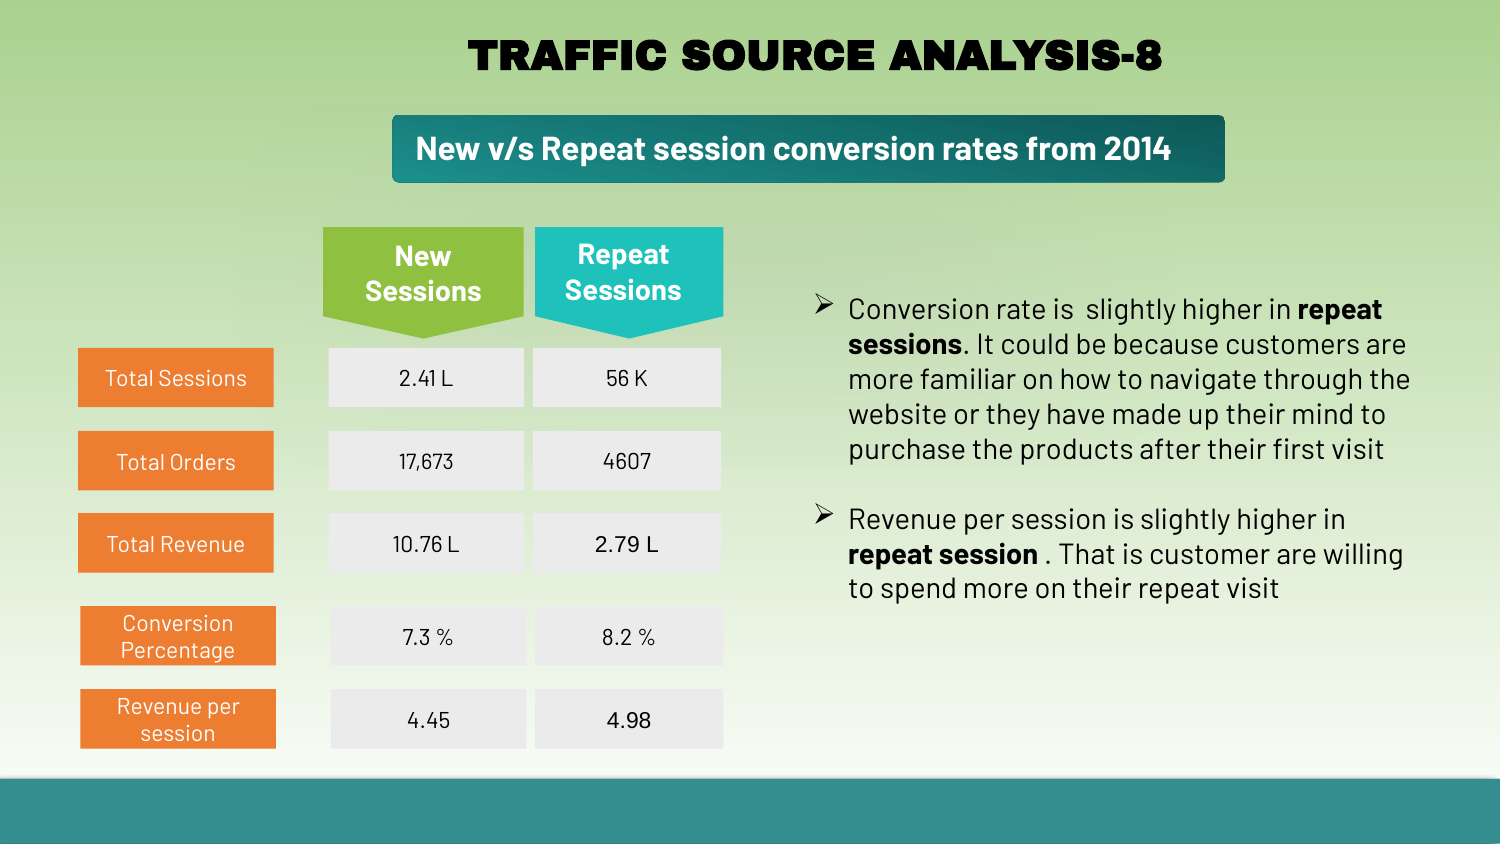

# TRAFFIC SOURCE ANALYSIS-8

New v/s Repeat session conversion rates from 2014

Repeat Sessions
New Sessions
Conversion rate is  slightly higher in repeat sessions. It could be because customers are more familiar on how to navigate through the website or they have made up their mind to purchase the products after their first visit

Revenue per session is slightly higher in repeat session . That is customer are willing to spend more on their repeat visit

Total Sessions
2.41 L
56 K

Total Orders
17,673
4607

Total Revenue
10.76 L
2.79 L

Conversion Percentage
7.3 %
8.2 %

Revenue per session
4.45
4.98